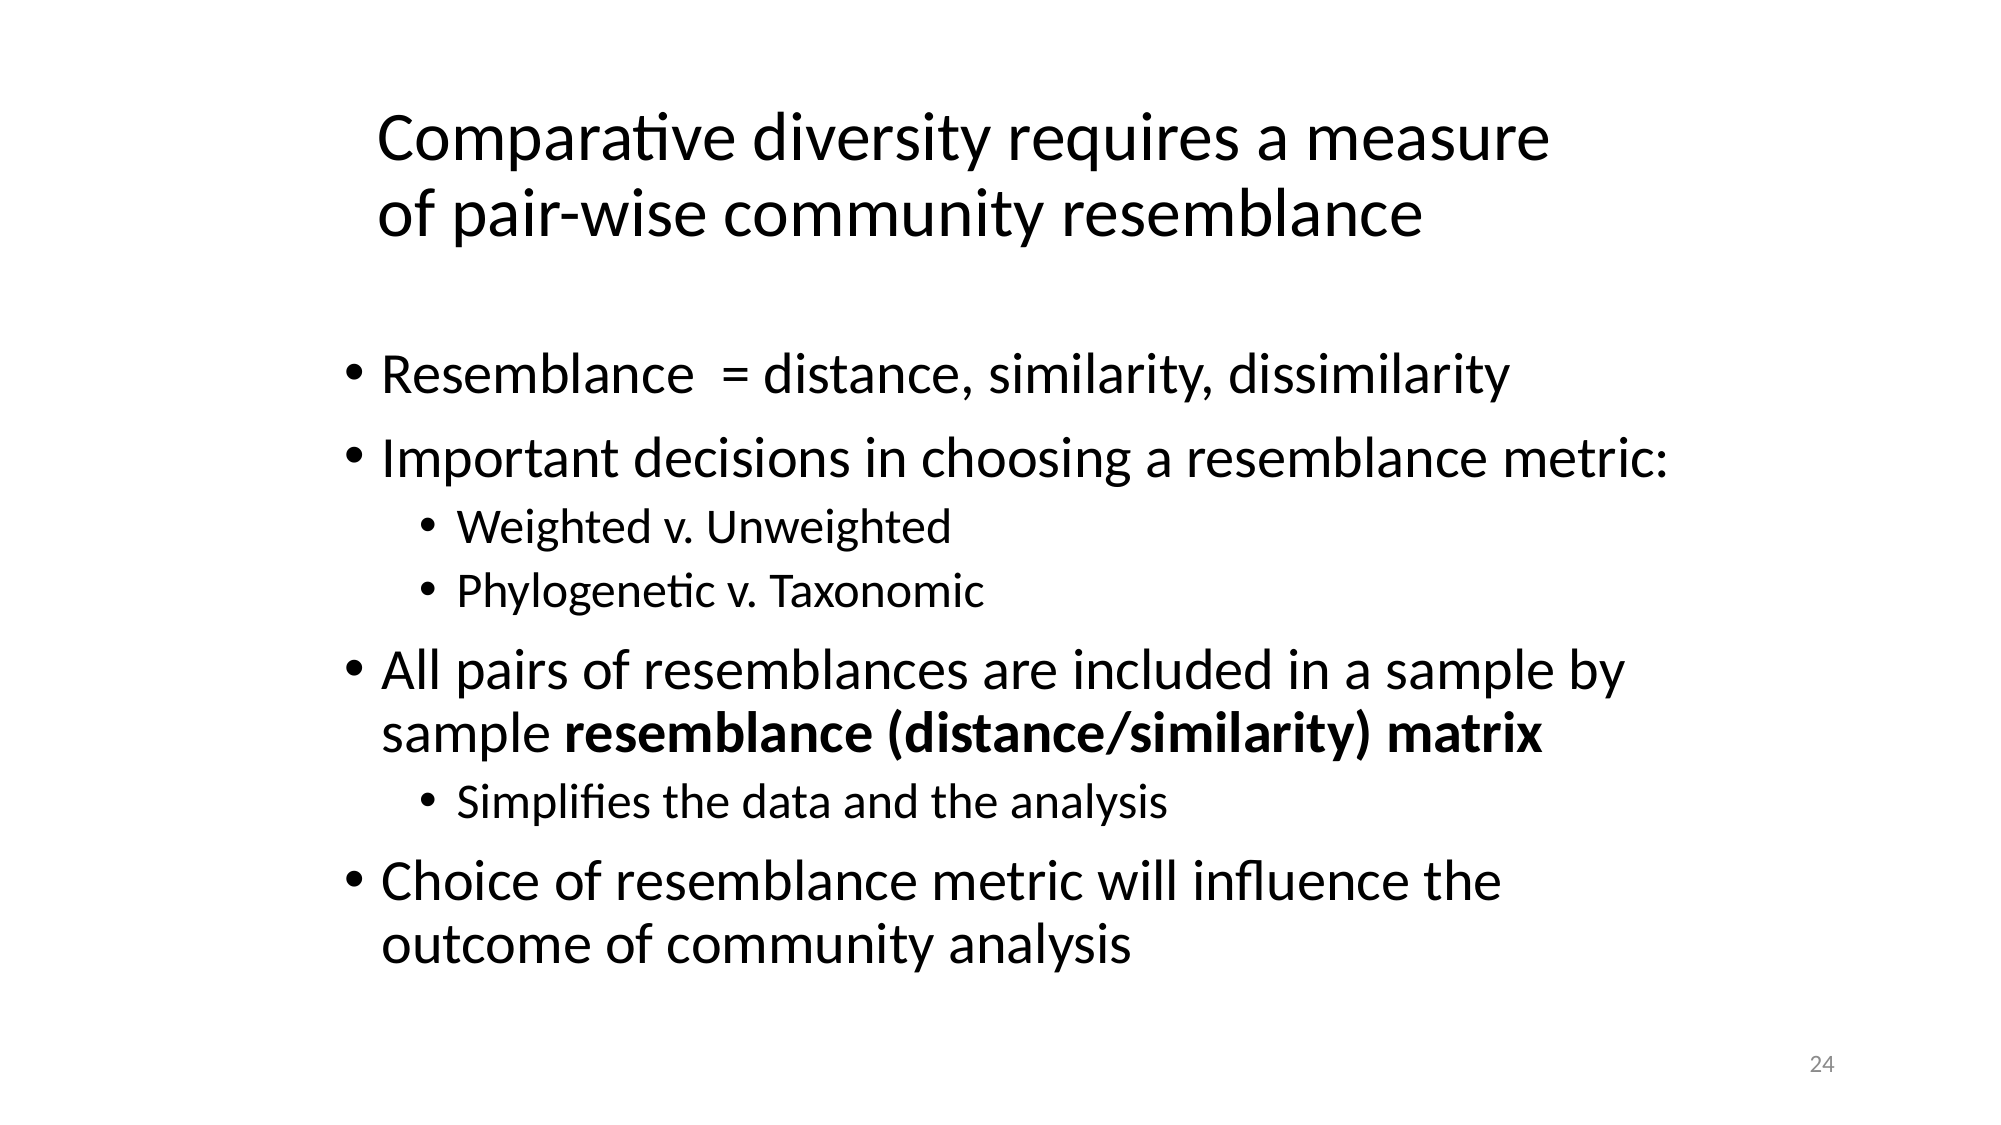

# Comparative diversity requires a measure of pair-wise community resemblance
Resemblance  = distance, similarity, dissimilarity
Important decisions in choosing a resemblance metric:
Weighted v. Unweighted
Phylogenetic v. Taxonomic
All pairs of resemblances are included in a sample by sample resemblance (distance/similarity) matrix
Simplifies the data and the analysis
Choice of resemblance metric will influence the outcome of community analysis
24